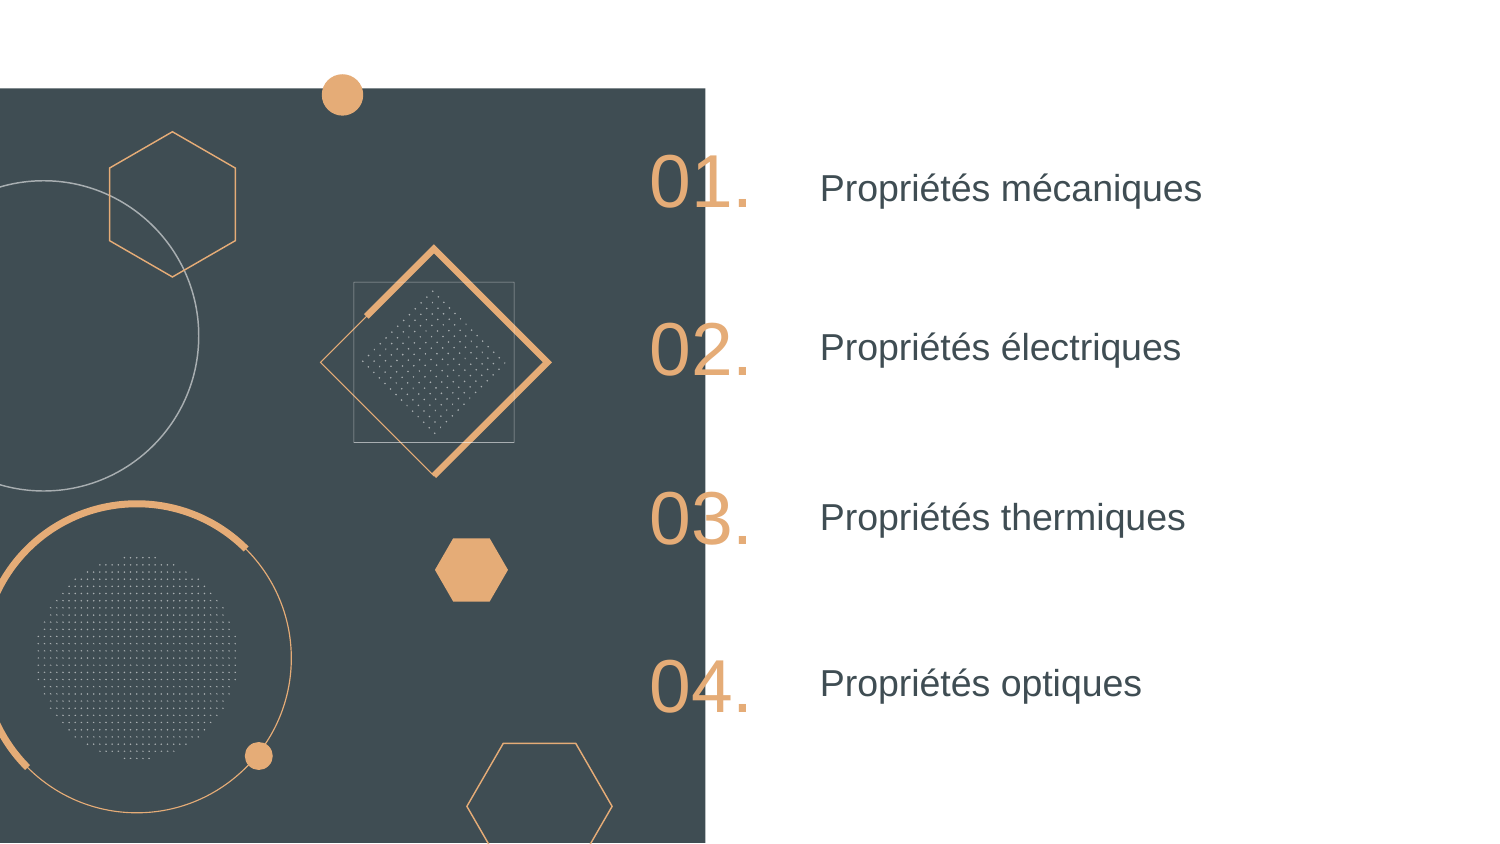

# 01.
Propriétés mécaniques

Propriétés électriques
02.

Propriétés thermiques
03.

Propriétés optiques
04.